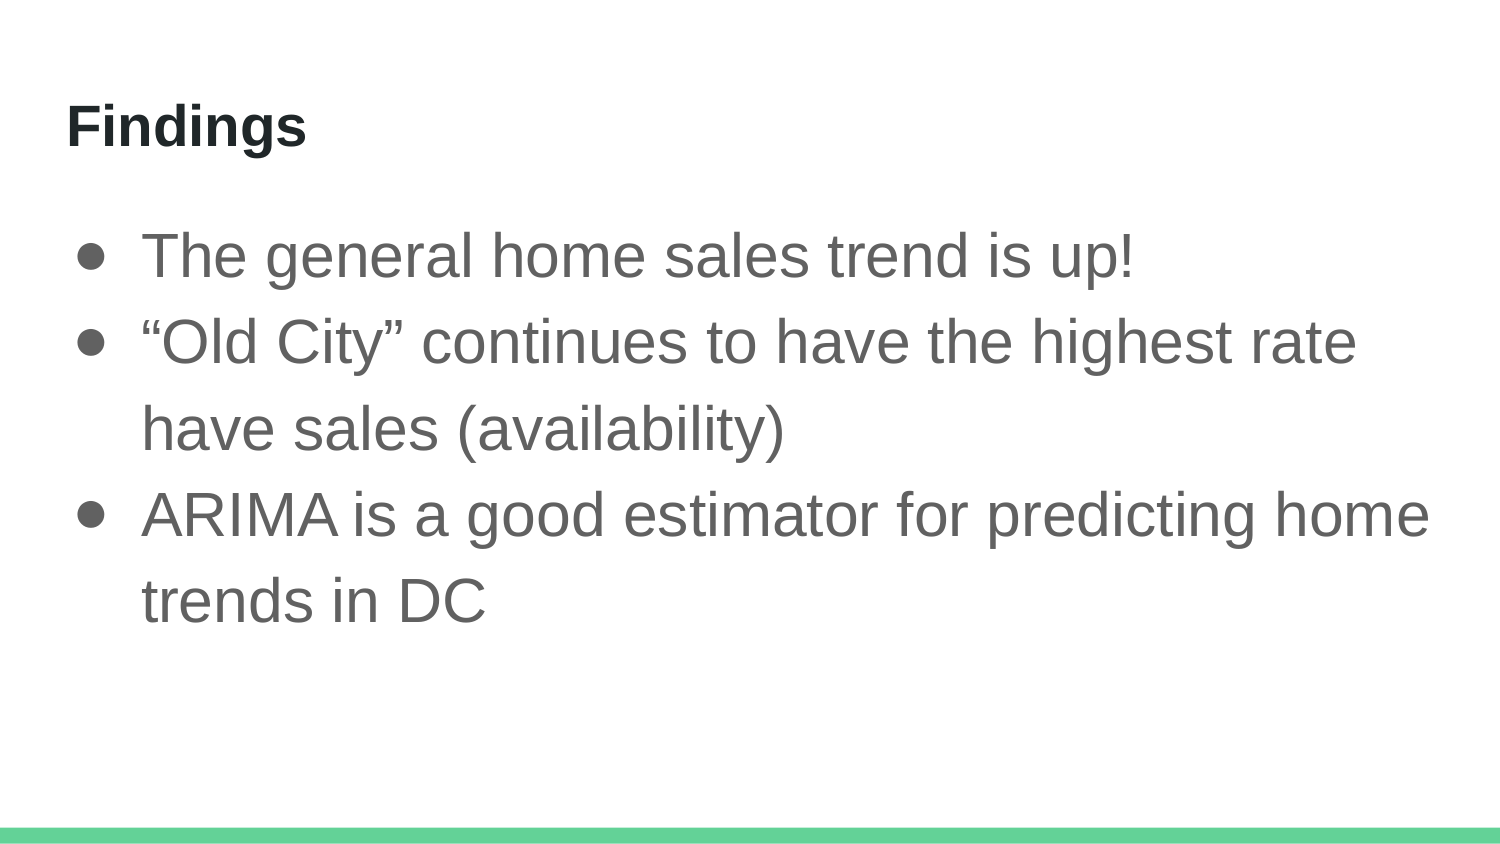

# Findings
The general home sales trend is up!
“Old City” continues to have the highest rate have sales (availability)
ARIMA is a good estimator for predicting home trends in DC